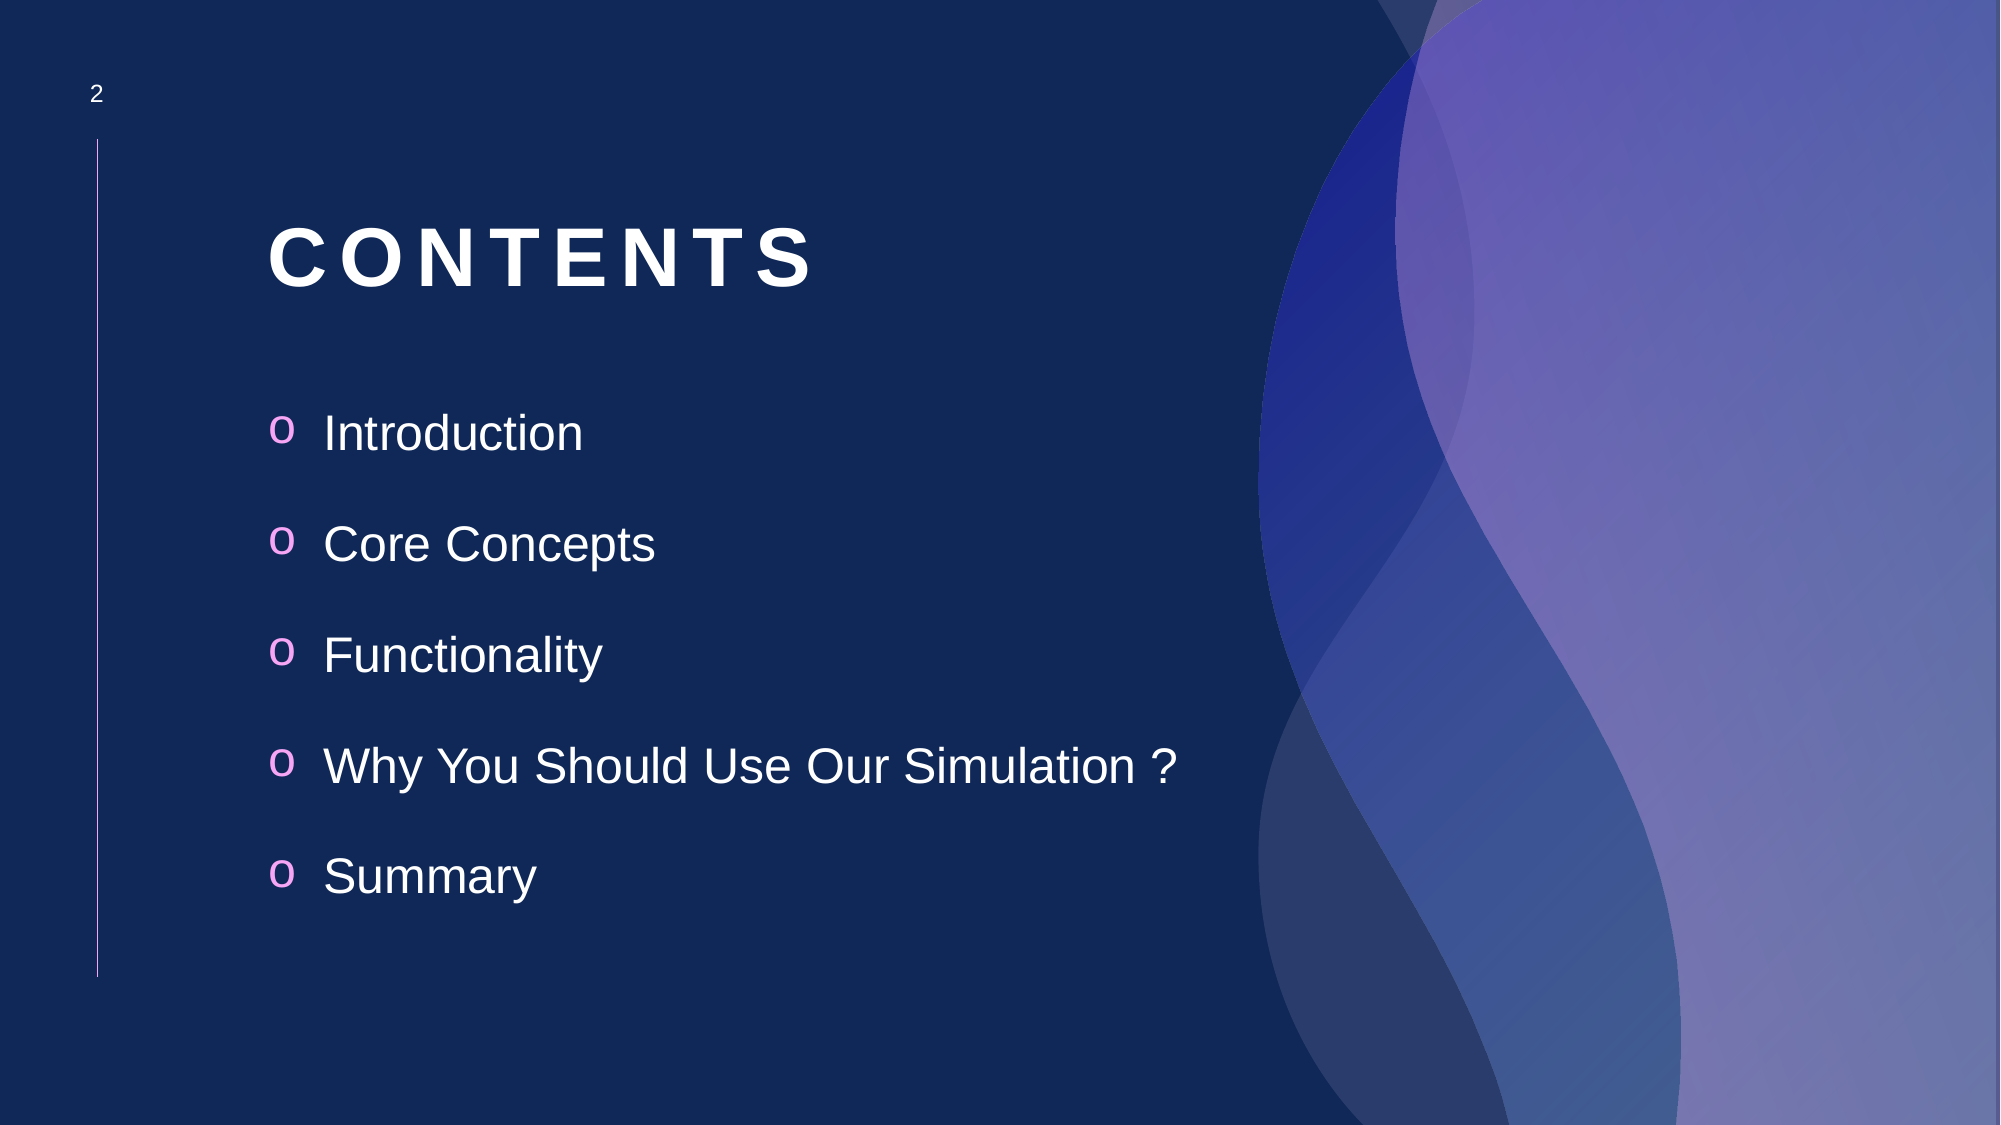

2
# CONTENTS
Introduction
Core Concepts
Functionality
Why You Should Use Our Simulation ?
Summary